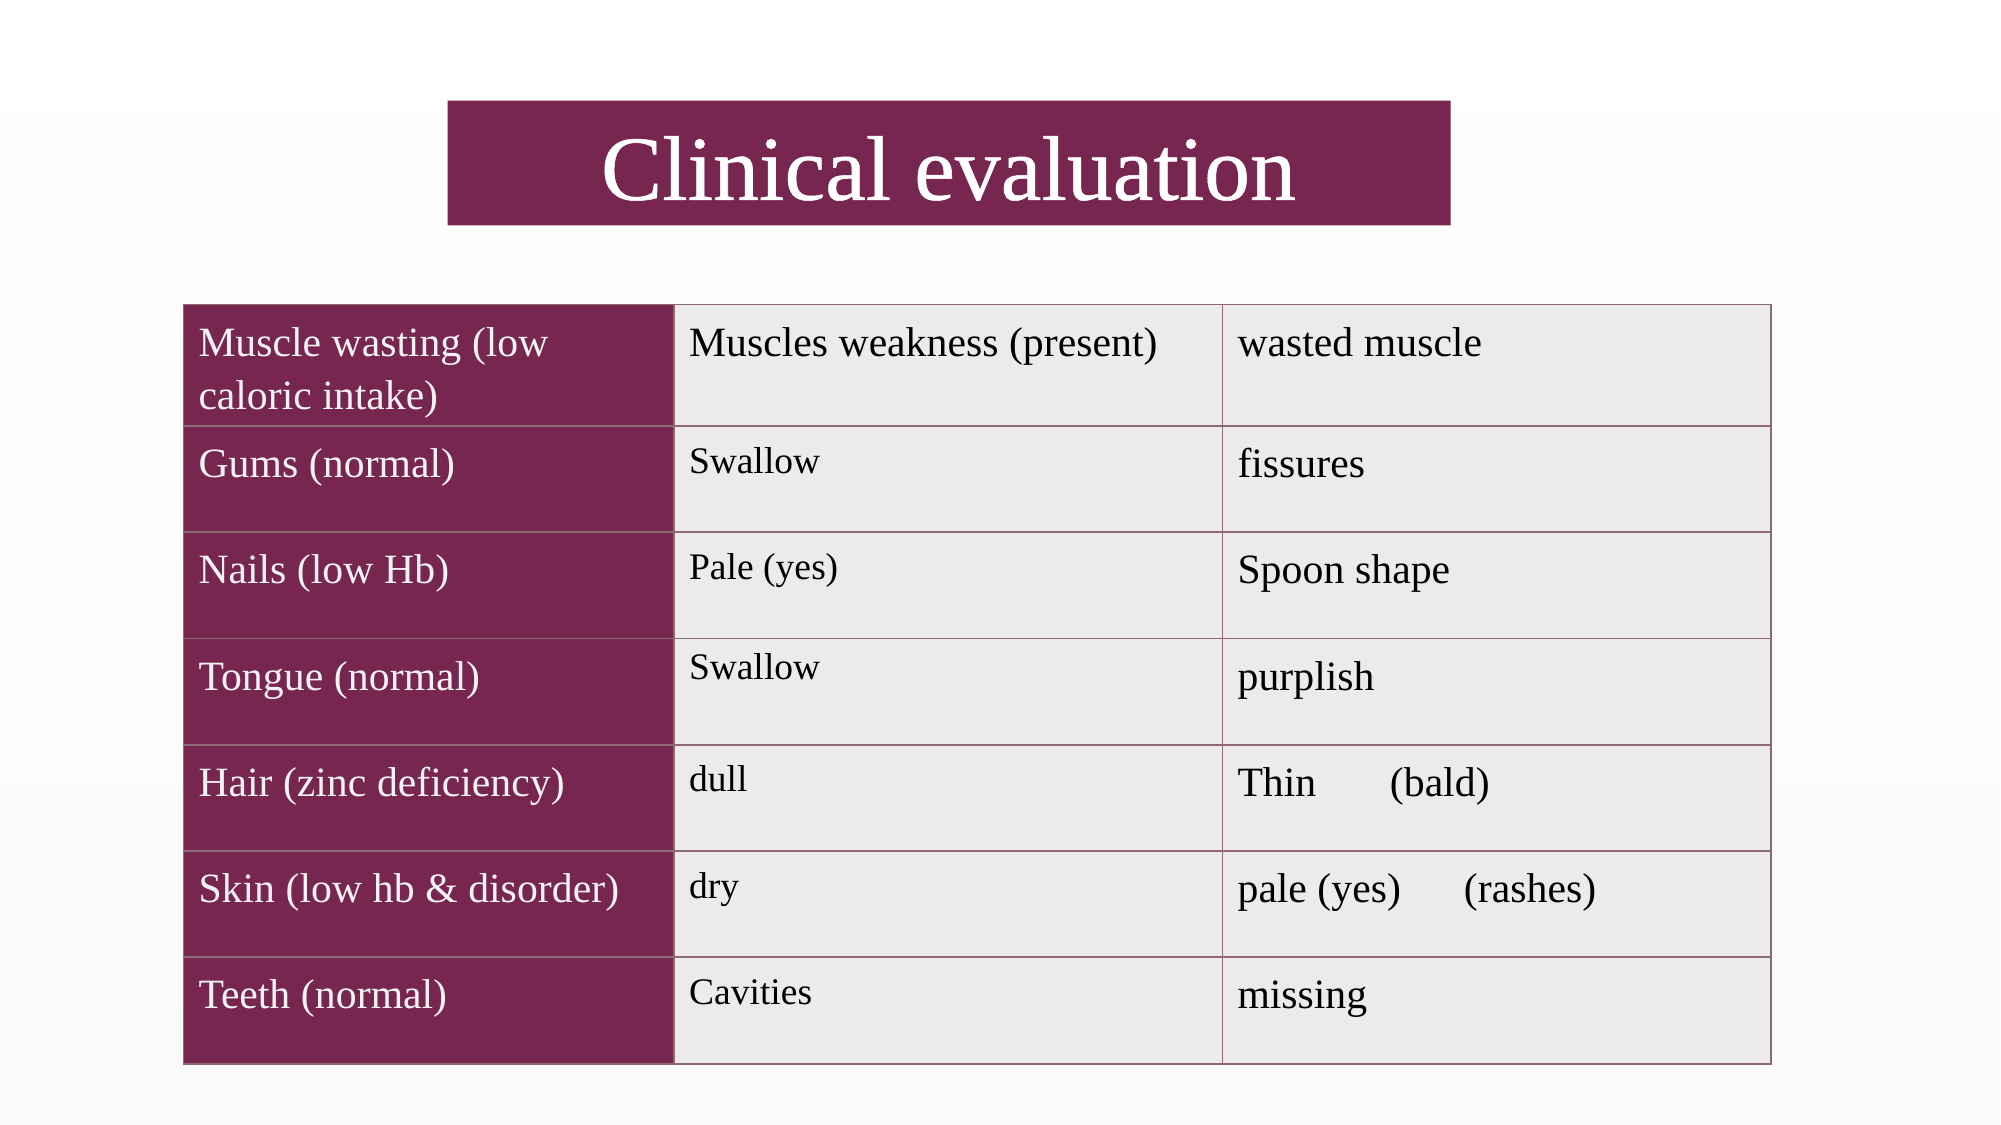

Clinical evaluation
| Muscle wasting (low caloric intake) | Muscles weakness (present) | wasted muscle |
| --- | --- | --- |
| Gums (normal) | Swallow | fissures |
| Nails (low Hb) | Pale (yes) | Spoon shape |
| Tongue (normal) | Swallow | purplish |
| Hair (zinc deficiency) | dull | Thin (bald) |
| Skin (low hb & disorder) | dry | pale (yes) (rashes) |
| Teeth (normal) | Cavities | missing |